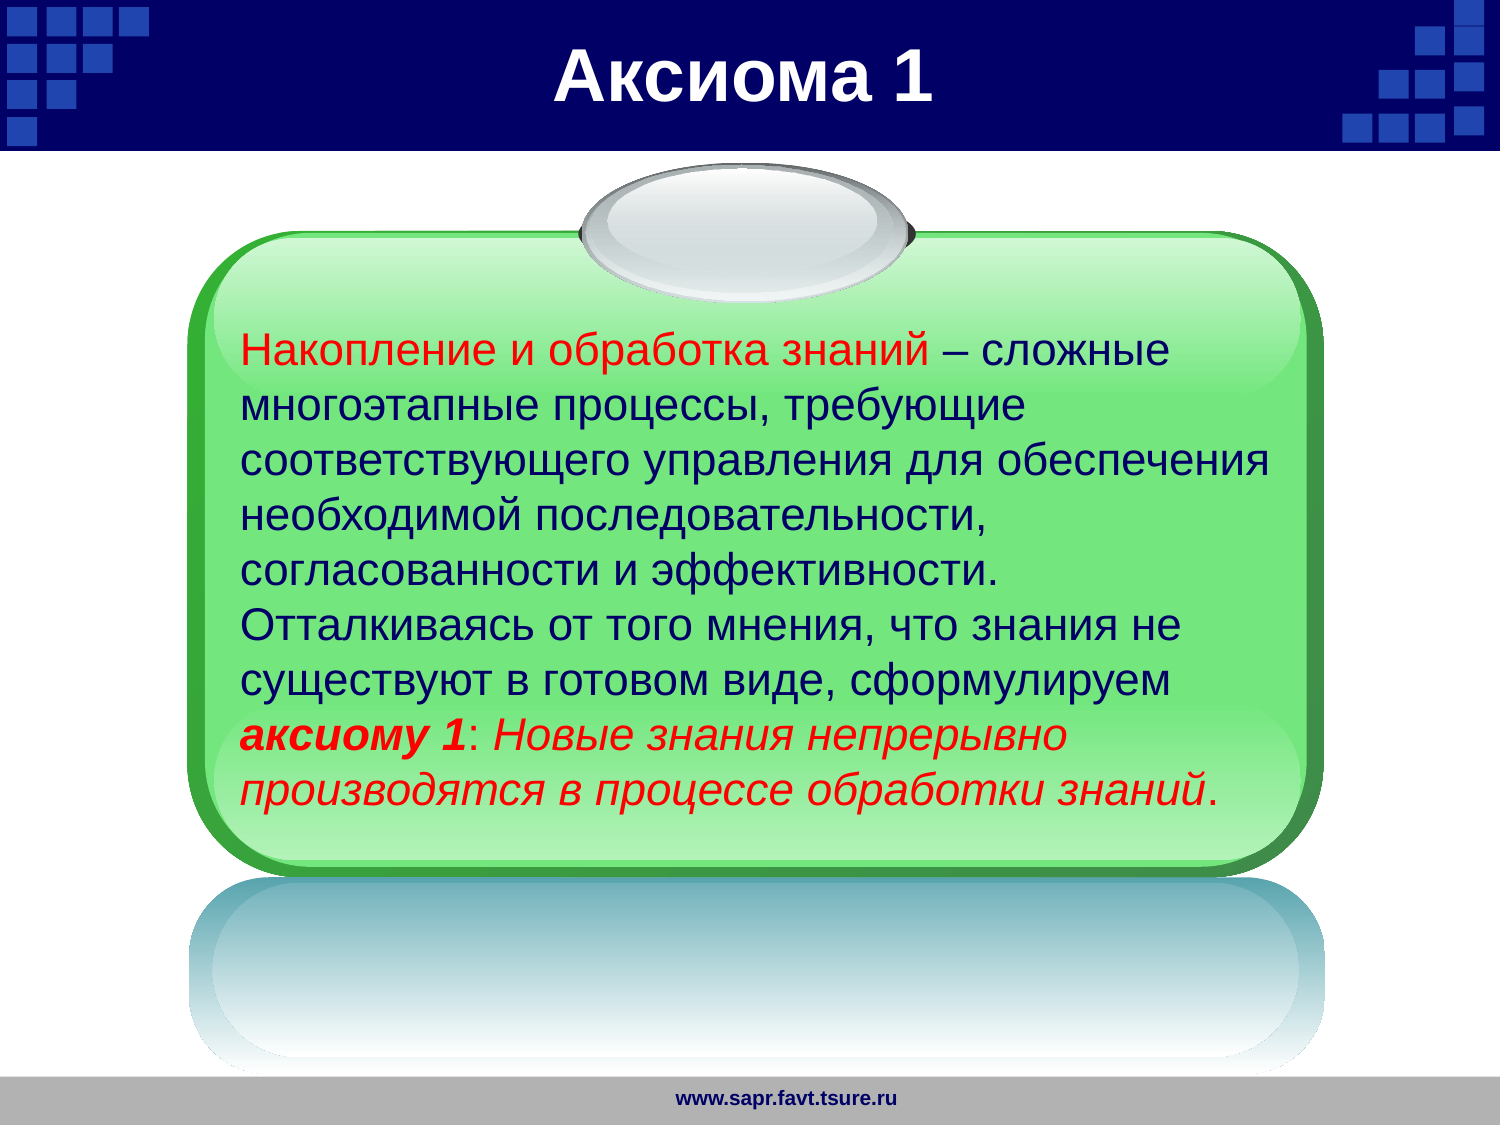

Аксиома 1

Накопление и обработка знаний – сложные многоэтапные процессы, требующие соответствующего управления для обеспечения необходимой последовательности, согласованности и эффективности. Отталкиваясь от того мнения, что знания не существуют в готовом виде, сформулируем аксиому 1: Новые знания непрерывно производятся в процессе обработки знаний.

www.sapr.favt.tsure.ru